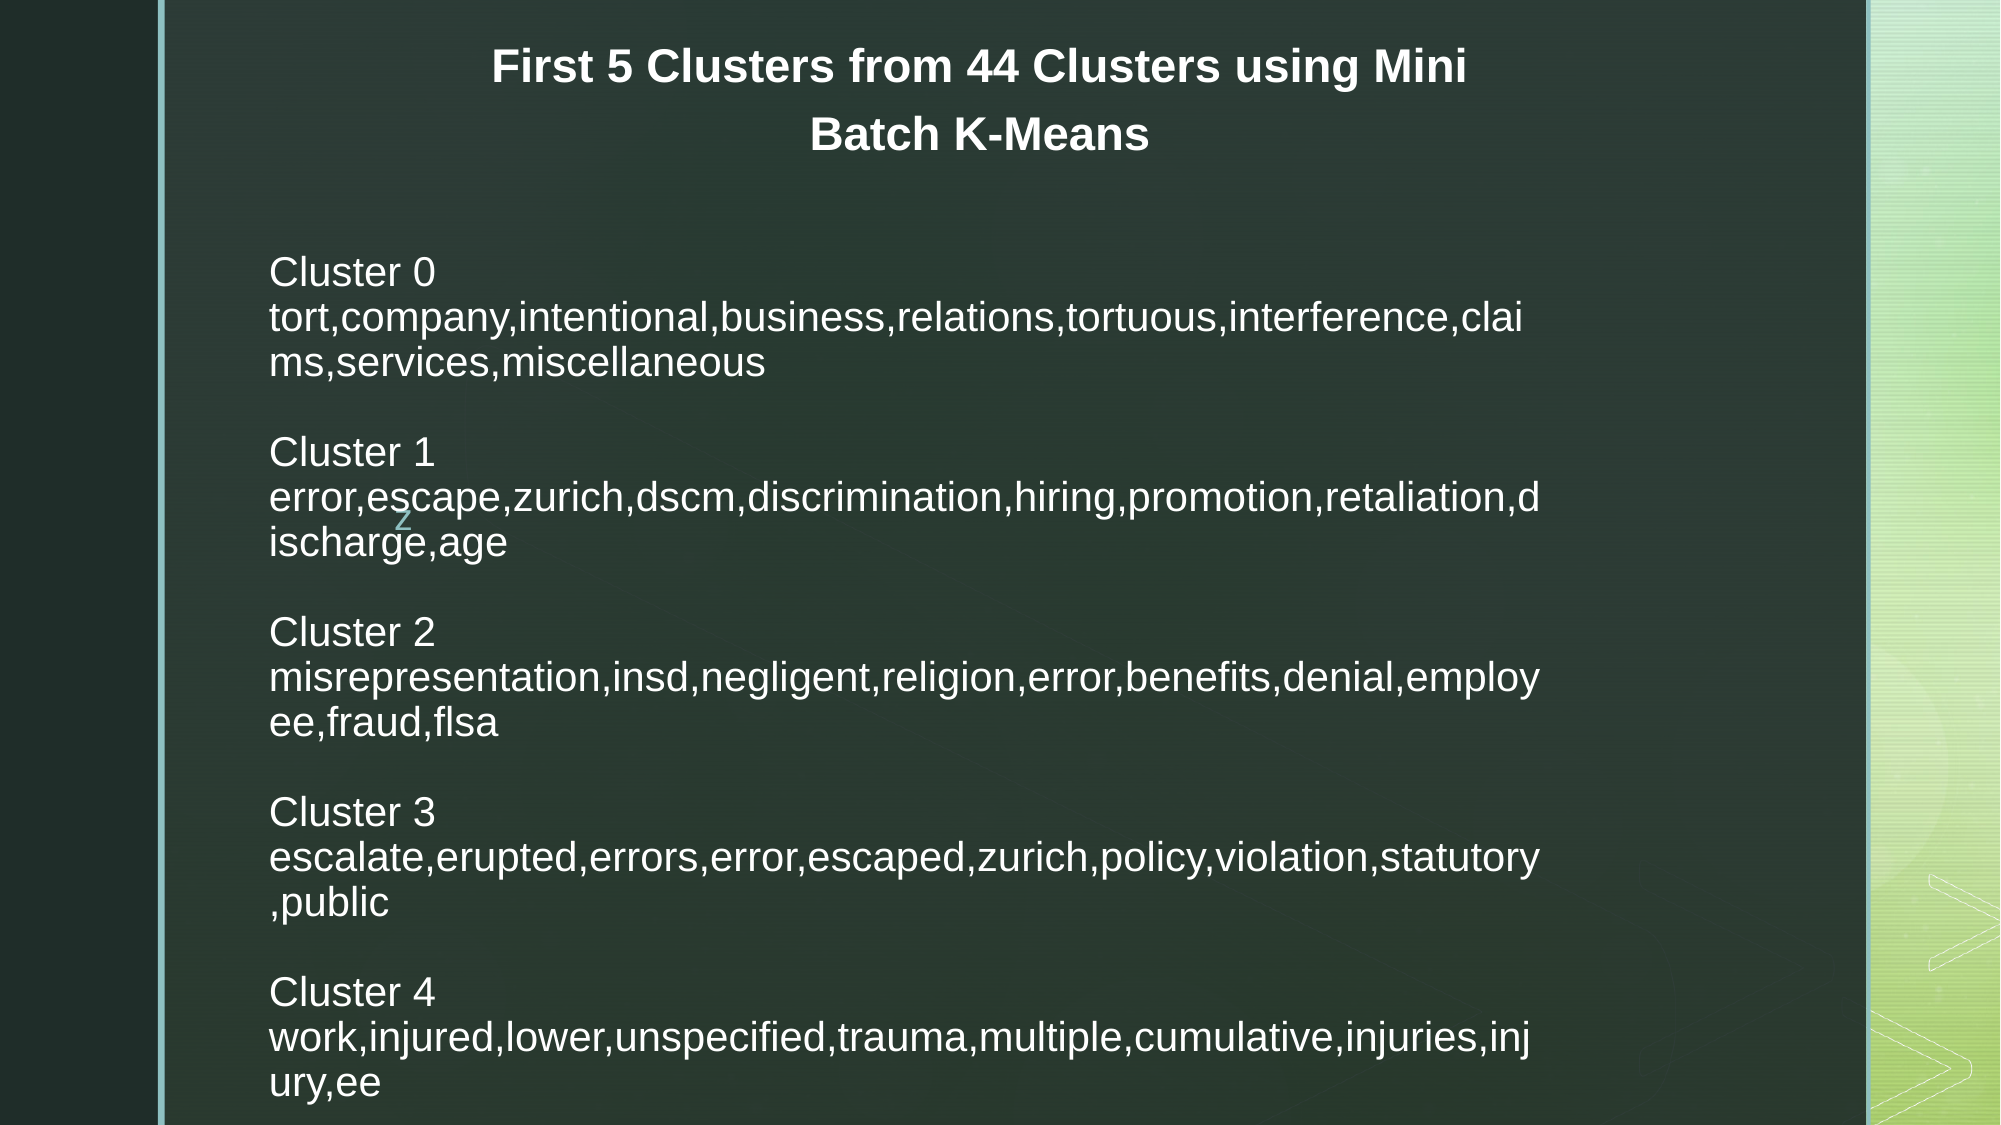

First 5 Clusters from 44 Clusters using Mini Batch K-Means
# Cluster 0 tort,company,intentional,business,relations,tortuous,interference,claims,services,miscellaneous Cluster 1 error,escape,zurich,dscm,discrimination,hiring,promotion,retaliation,discharge,age Cluster 2 misrepresentation,insd,negligent,religion,error,benefits,denial,employee,fraud,flsa Cluster 3 escalate,erupted,errors,error,escaped,zurich,policy,violation,statutory,public Cluster 4 work,injured,lower,unspecified,trauma,multiple,cumulative,injuries,injury,ee Cluster 5 water,employee,left,tripped,walking,wet,ee,slipped,fell,floor